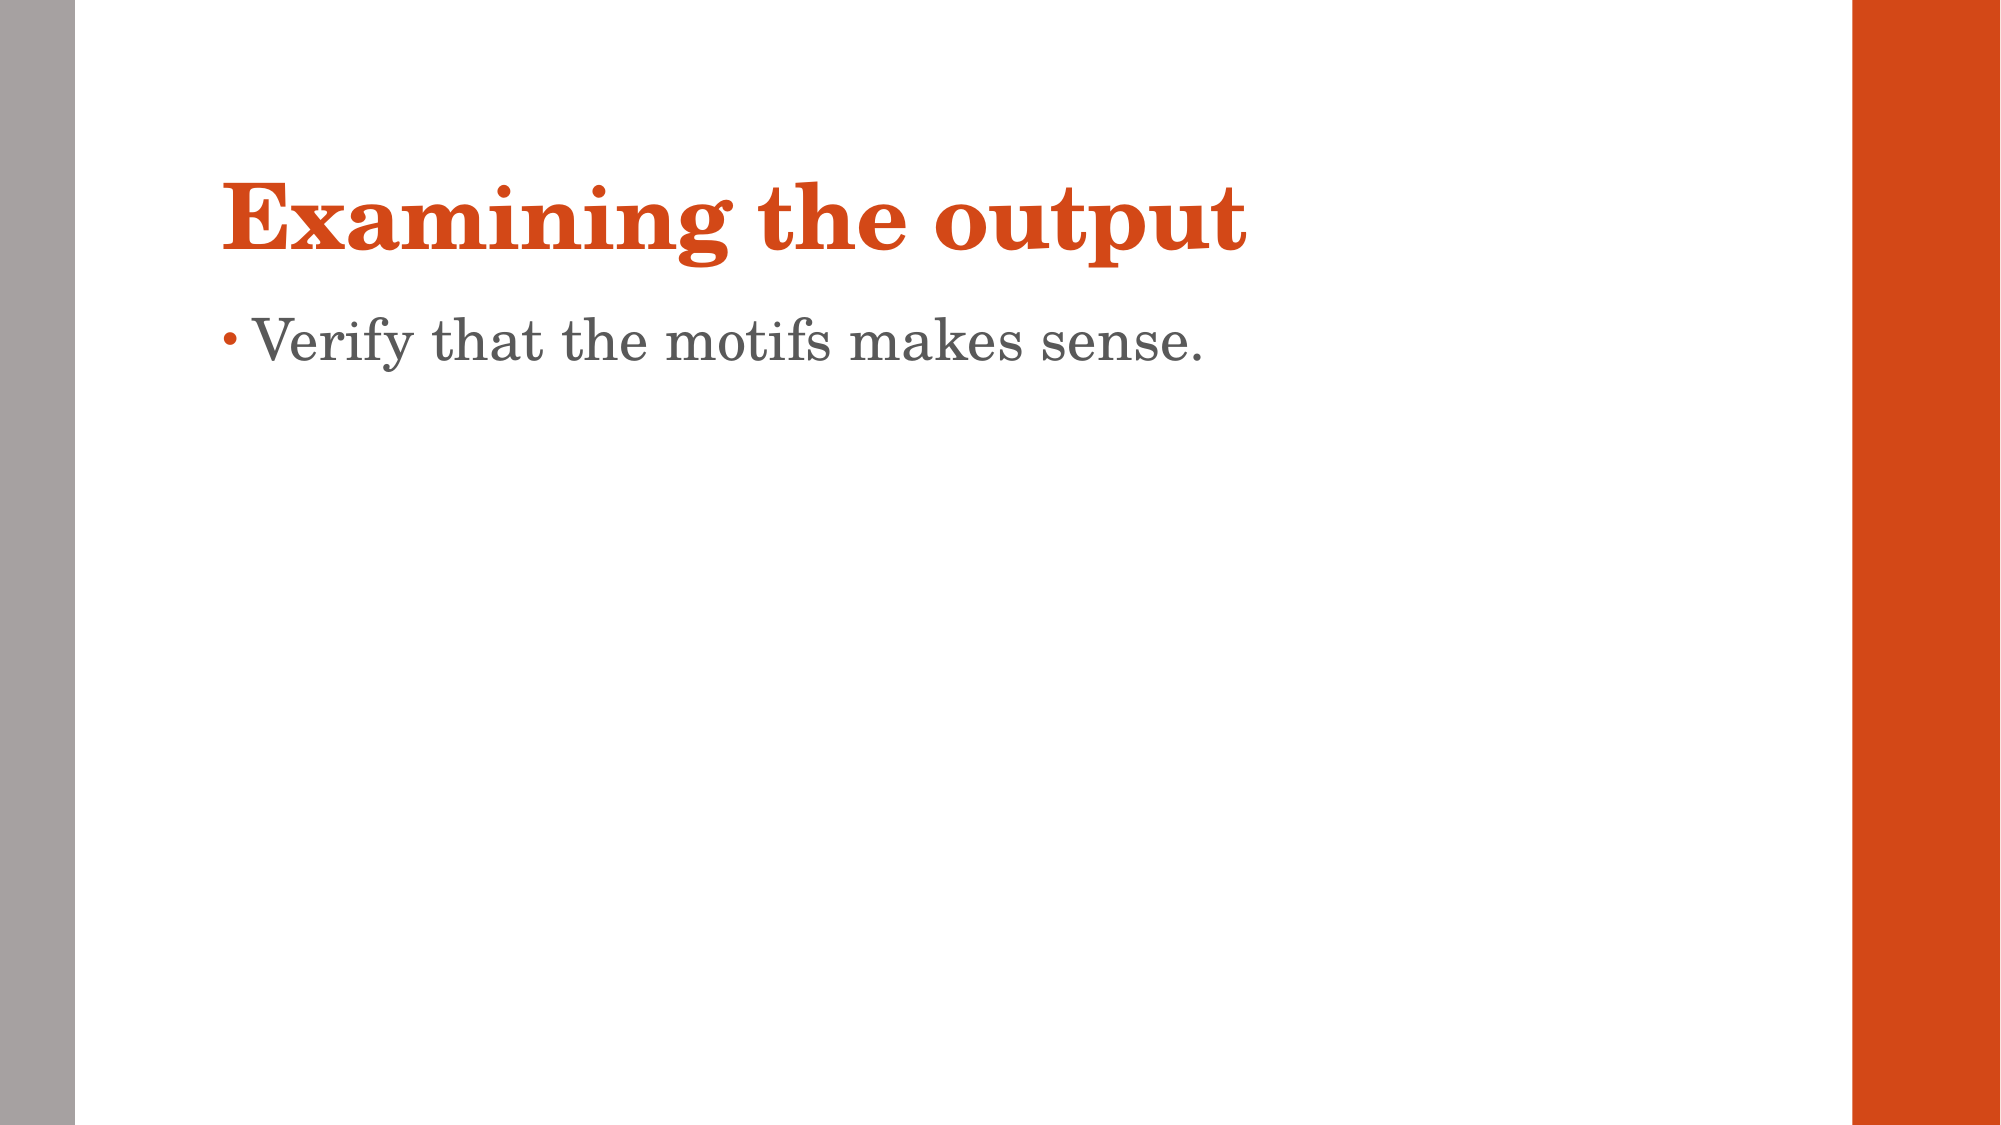

# Examining the output
Verify that the motifs makes sense.